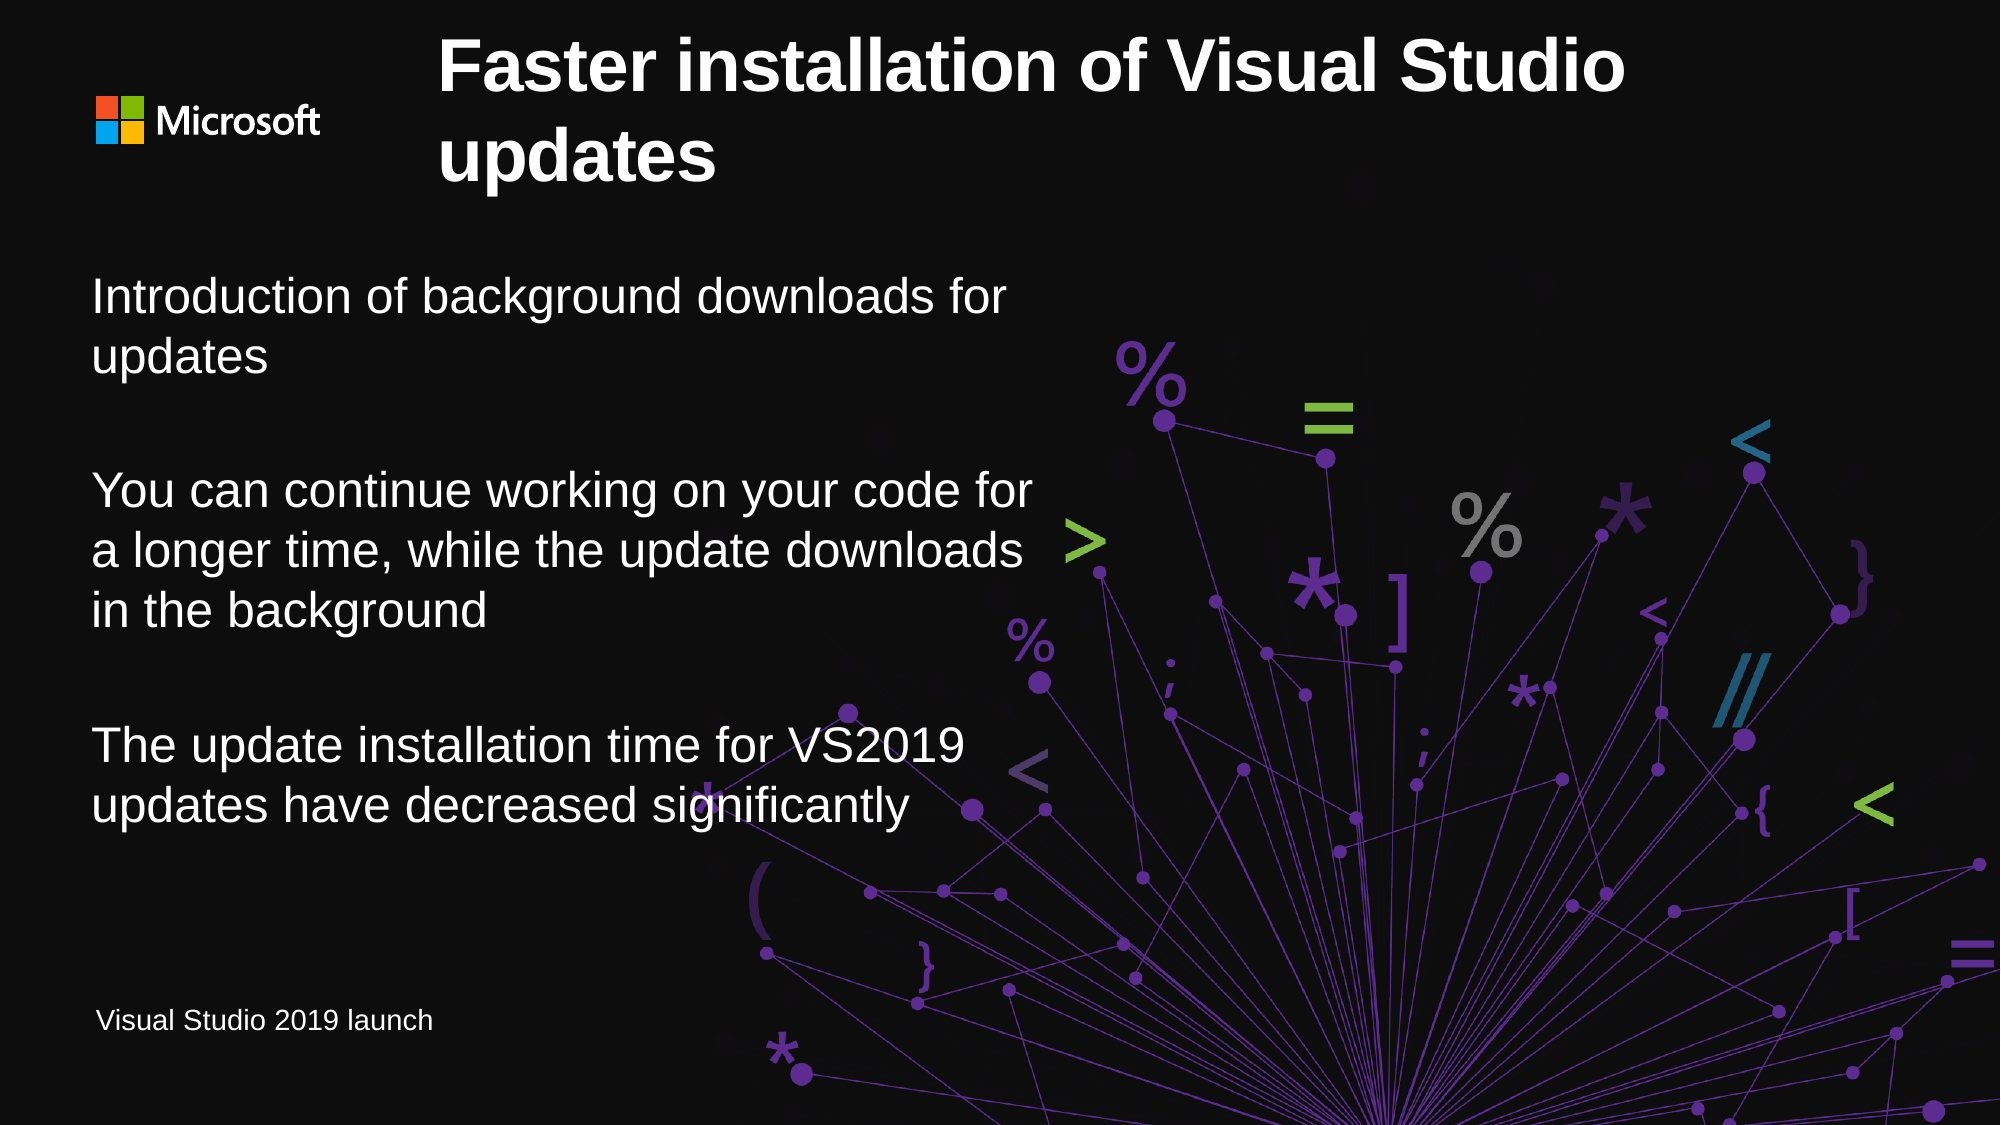

# Faster installation of Visual Studio updates
Introduction of background downloads for updates
You can continue working on your code for a longer time, while the update downloads in the background
The update installation time for VS2019 updates have decreased significantly